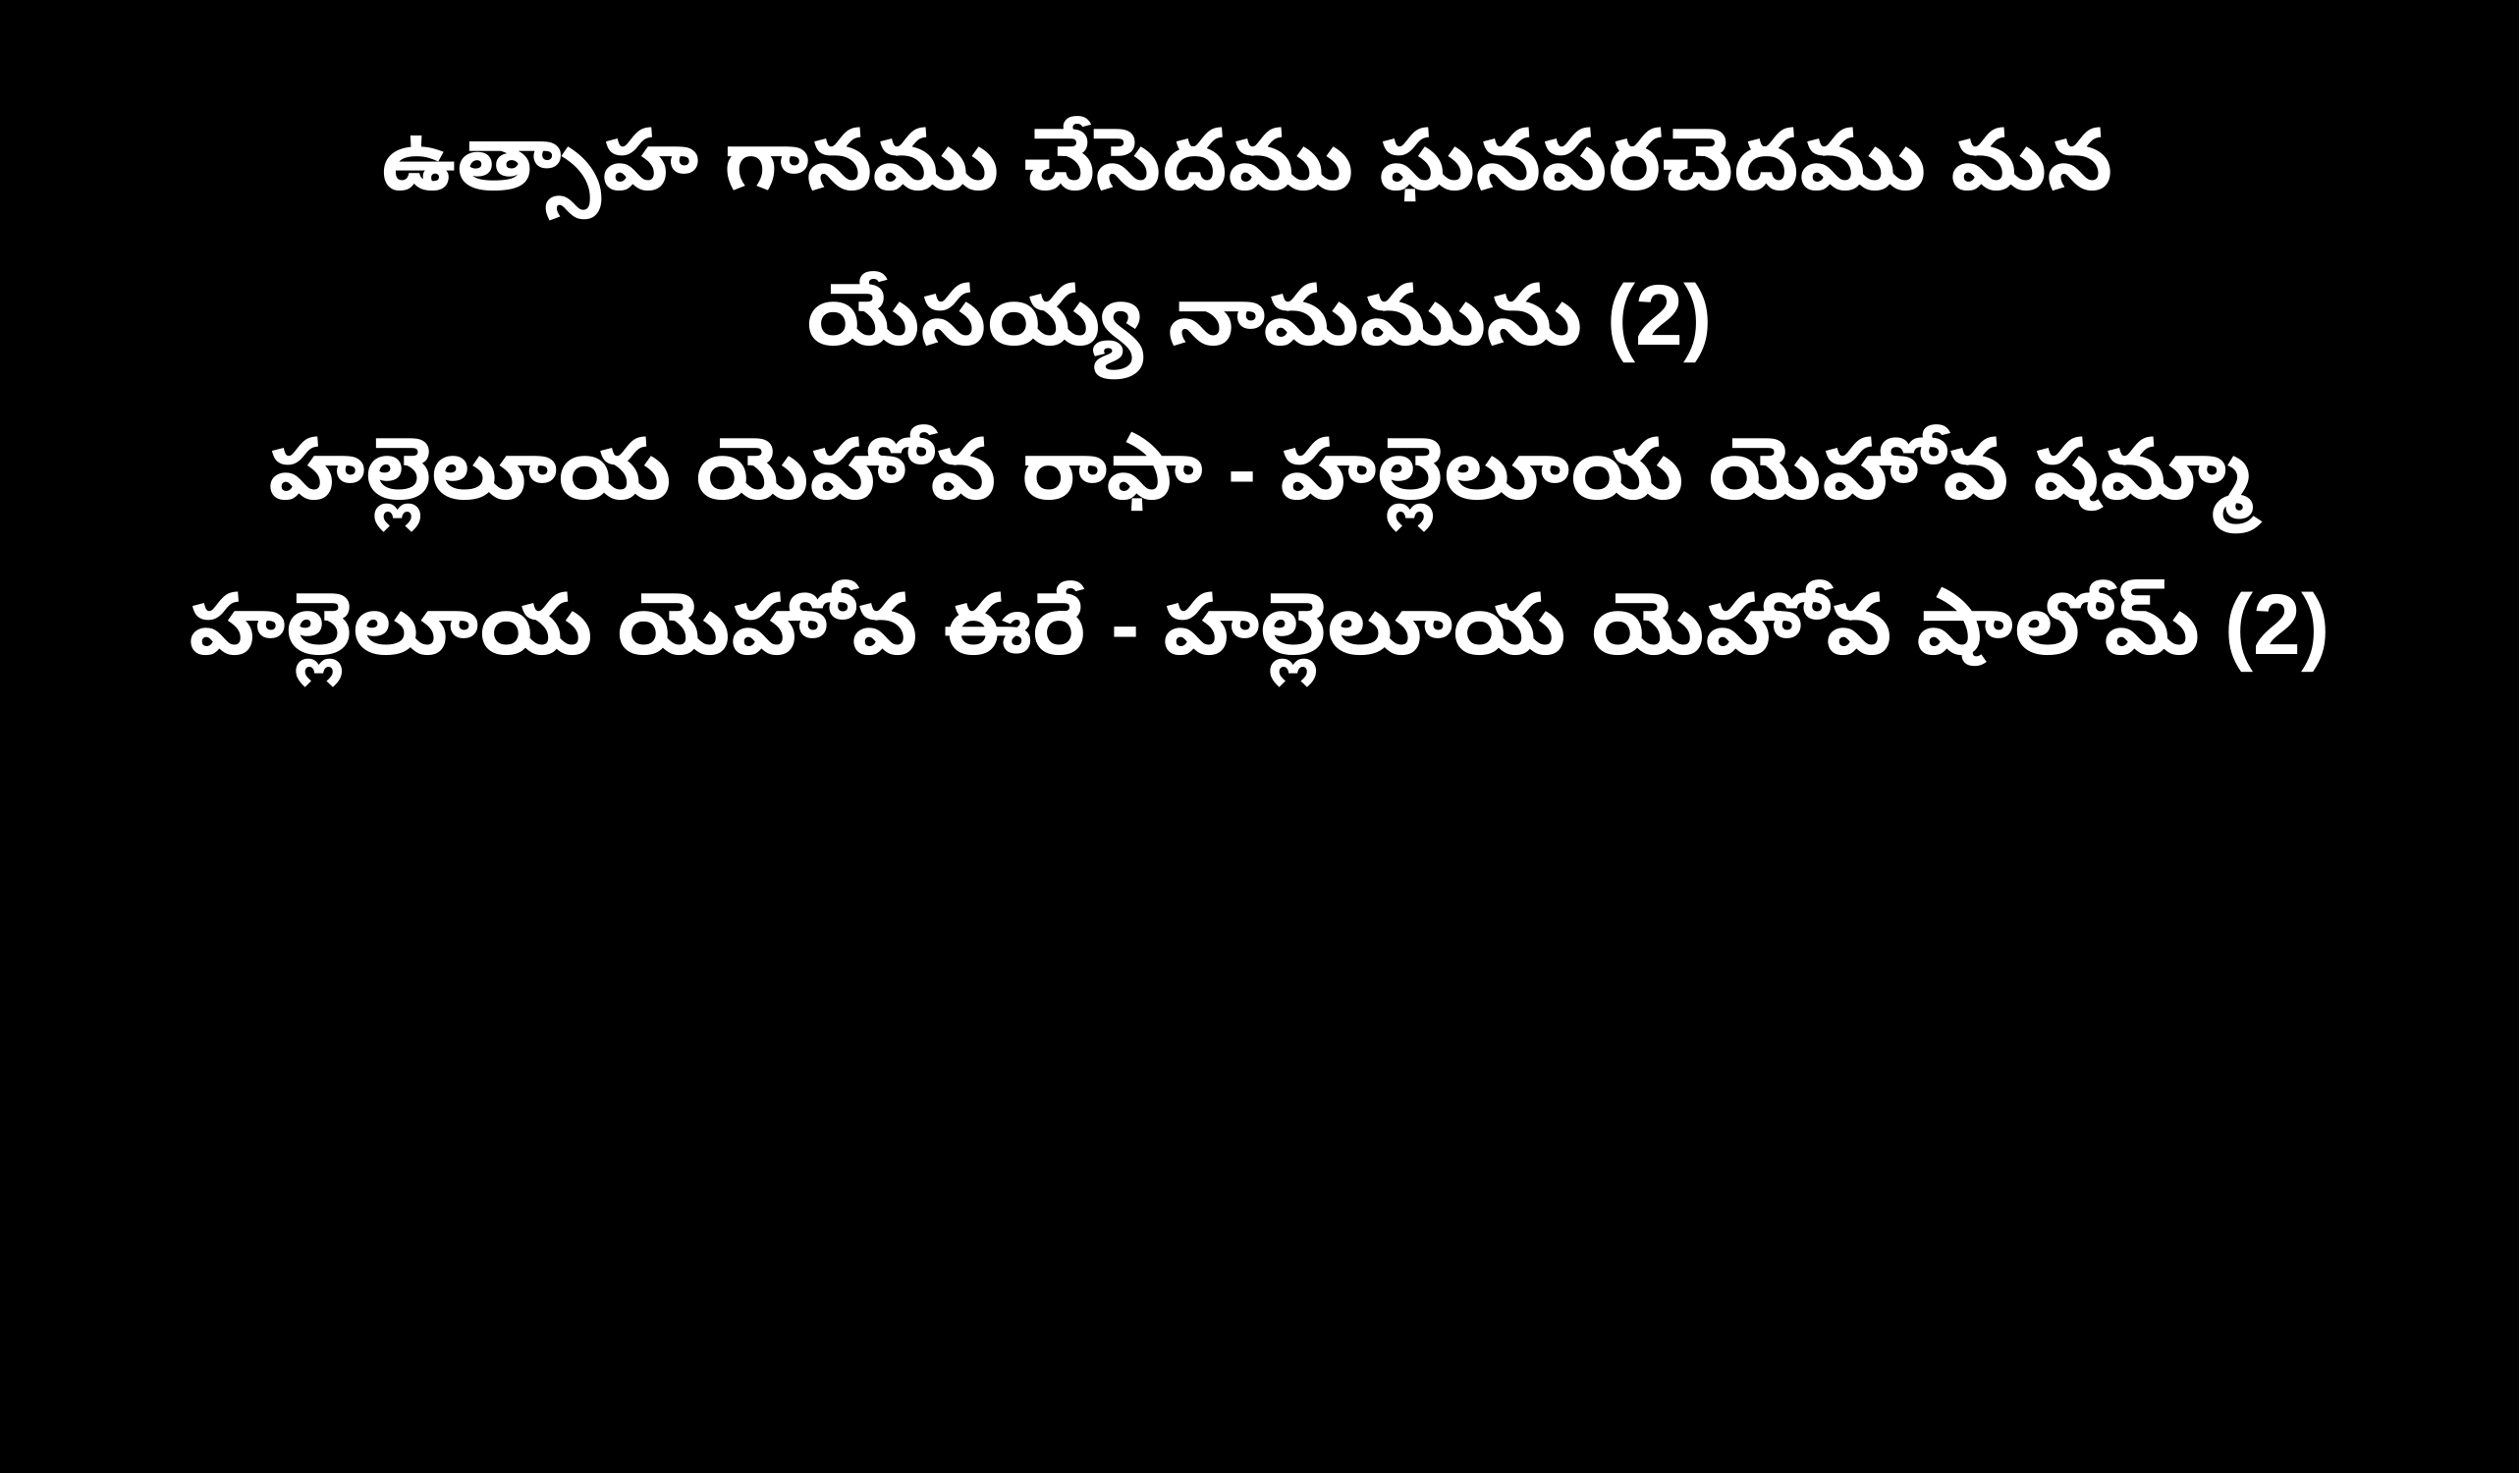

ఉత్సాహ గానము చేసెదము ఘనపరచెదము మన
యేసయ్య నామమును (2)
హల్లెలూయ యెహోవ రాఫా - హల్లెలూయ యెహోవ షమ్మా
హల్లెలూయ యెహోవ ఈరే - హల్లెలూయ యెహోవ షాలోమ్ (2)